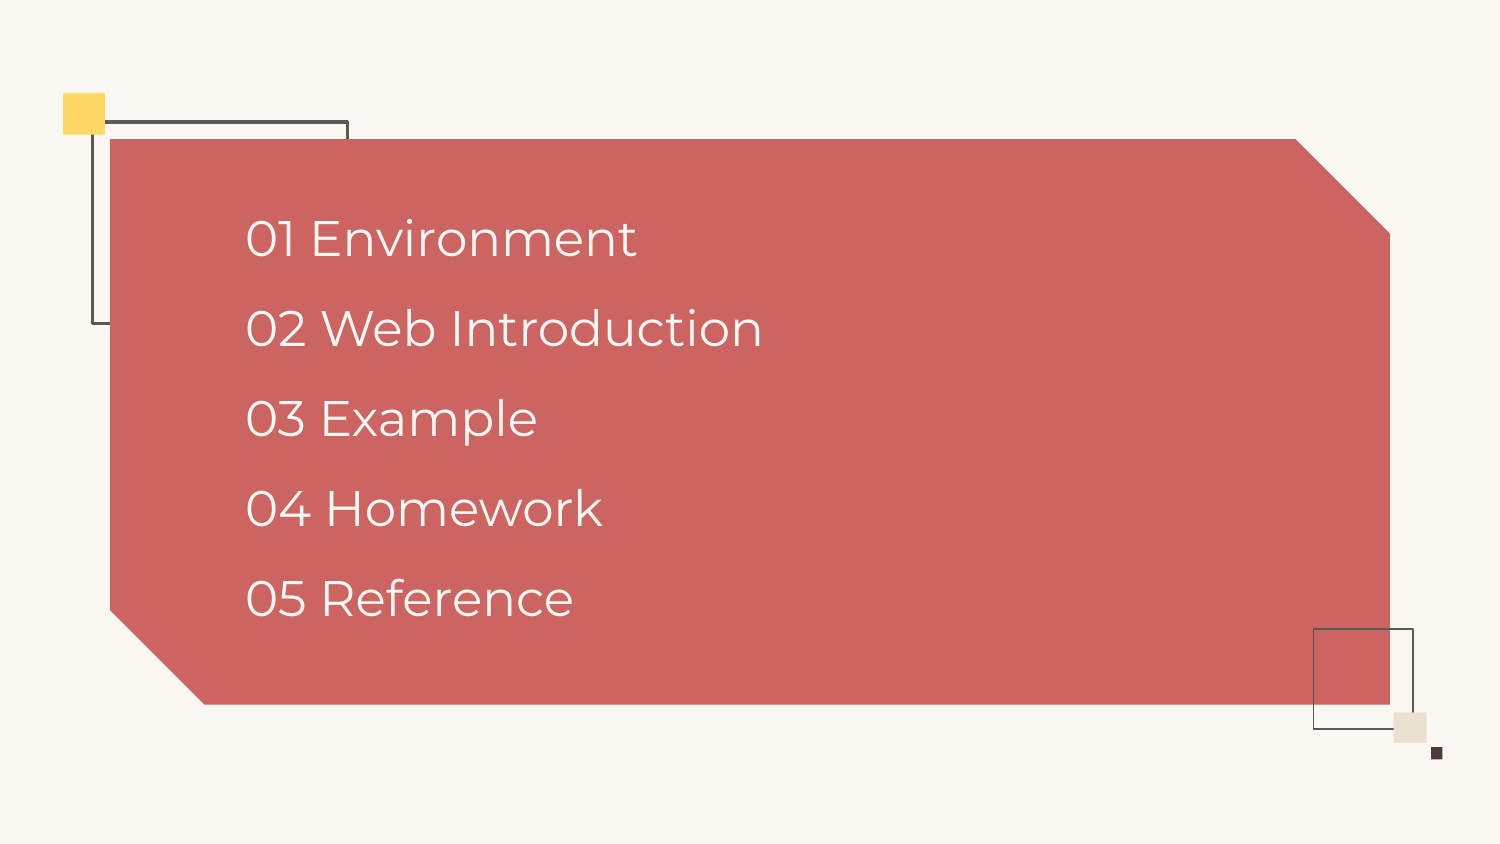

# 01 Environment 02 Web Introduction 03 Example 04 Homework 05 Reference